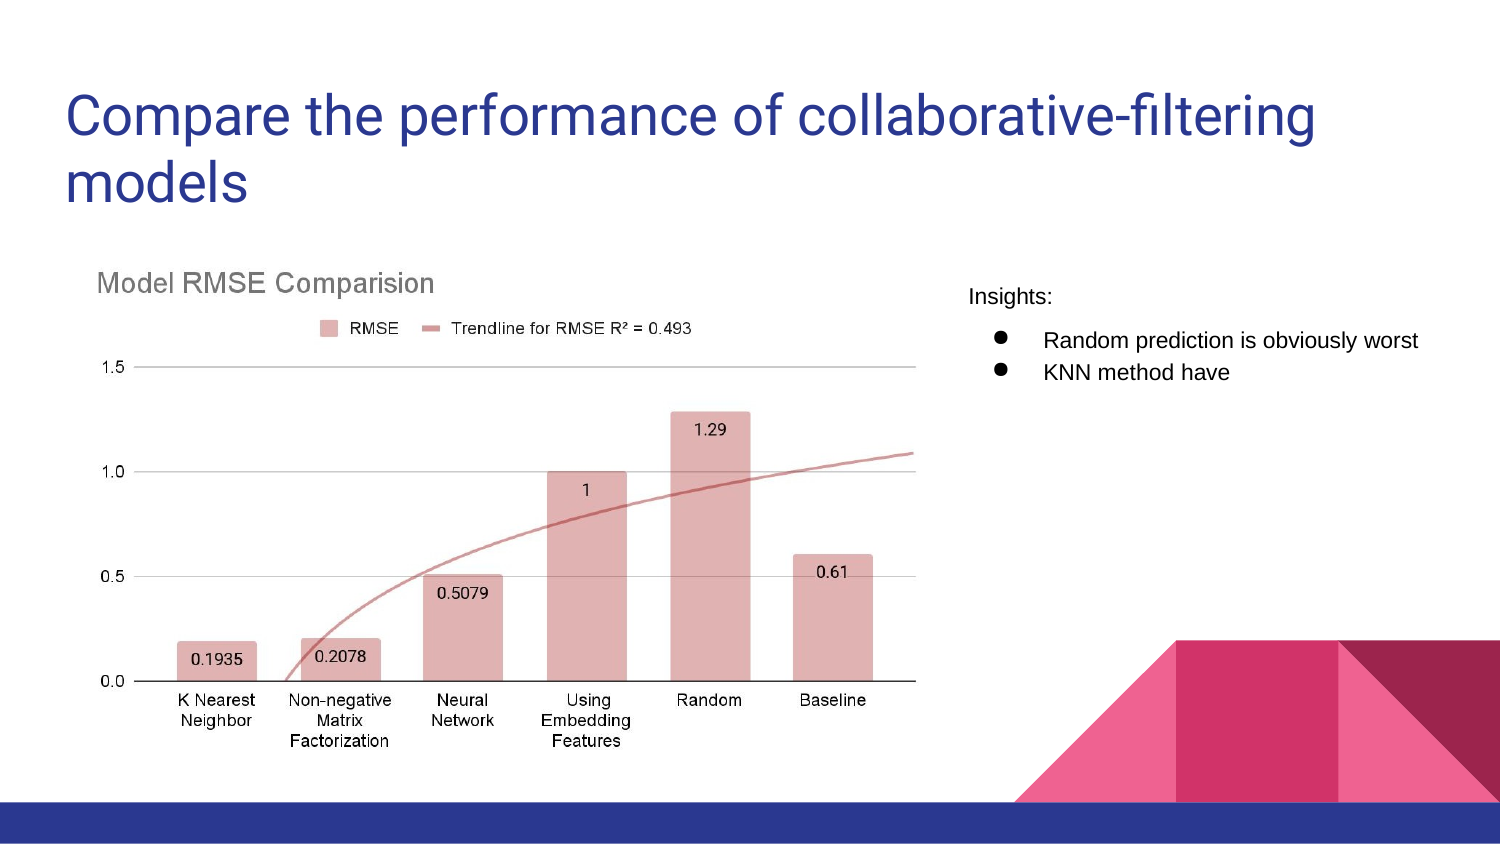

# Compare the performance of collaborative-ﬁltering  models

Insights:
Random prediction is obviously worst
KNN method have